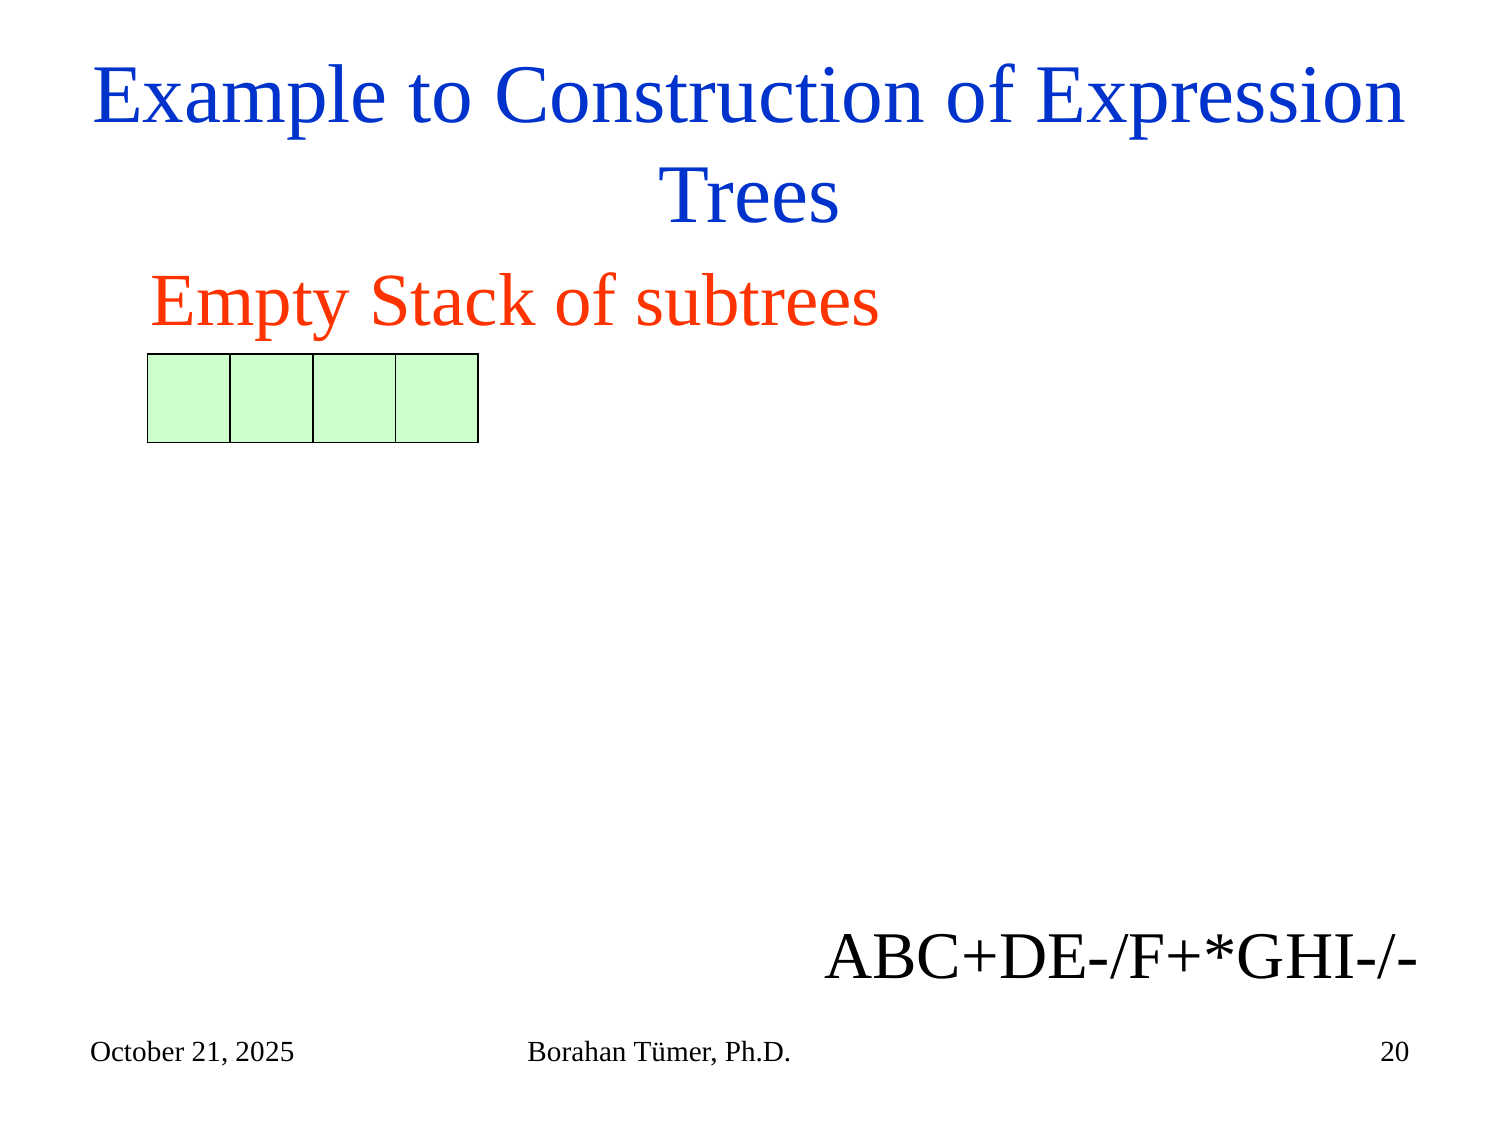

# Example to Construction of Expression Trees
Empty Stack of subtrees

ABC+DE-/F+*GHI-/-
October 21, 2025
Borahan Tümer, Ph.D.
20